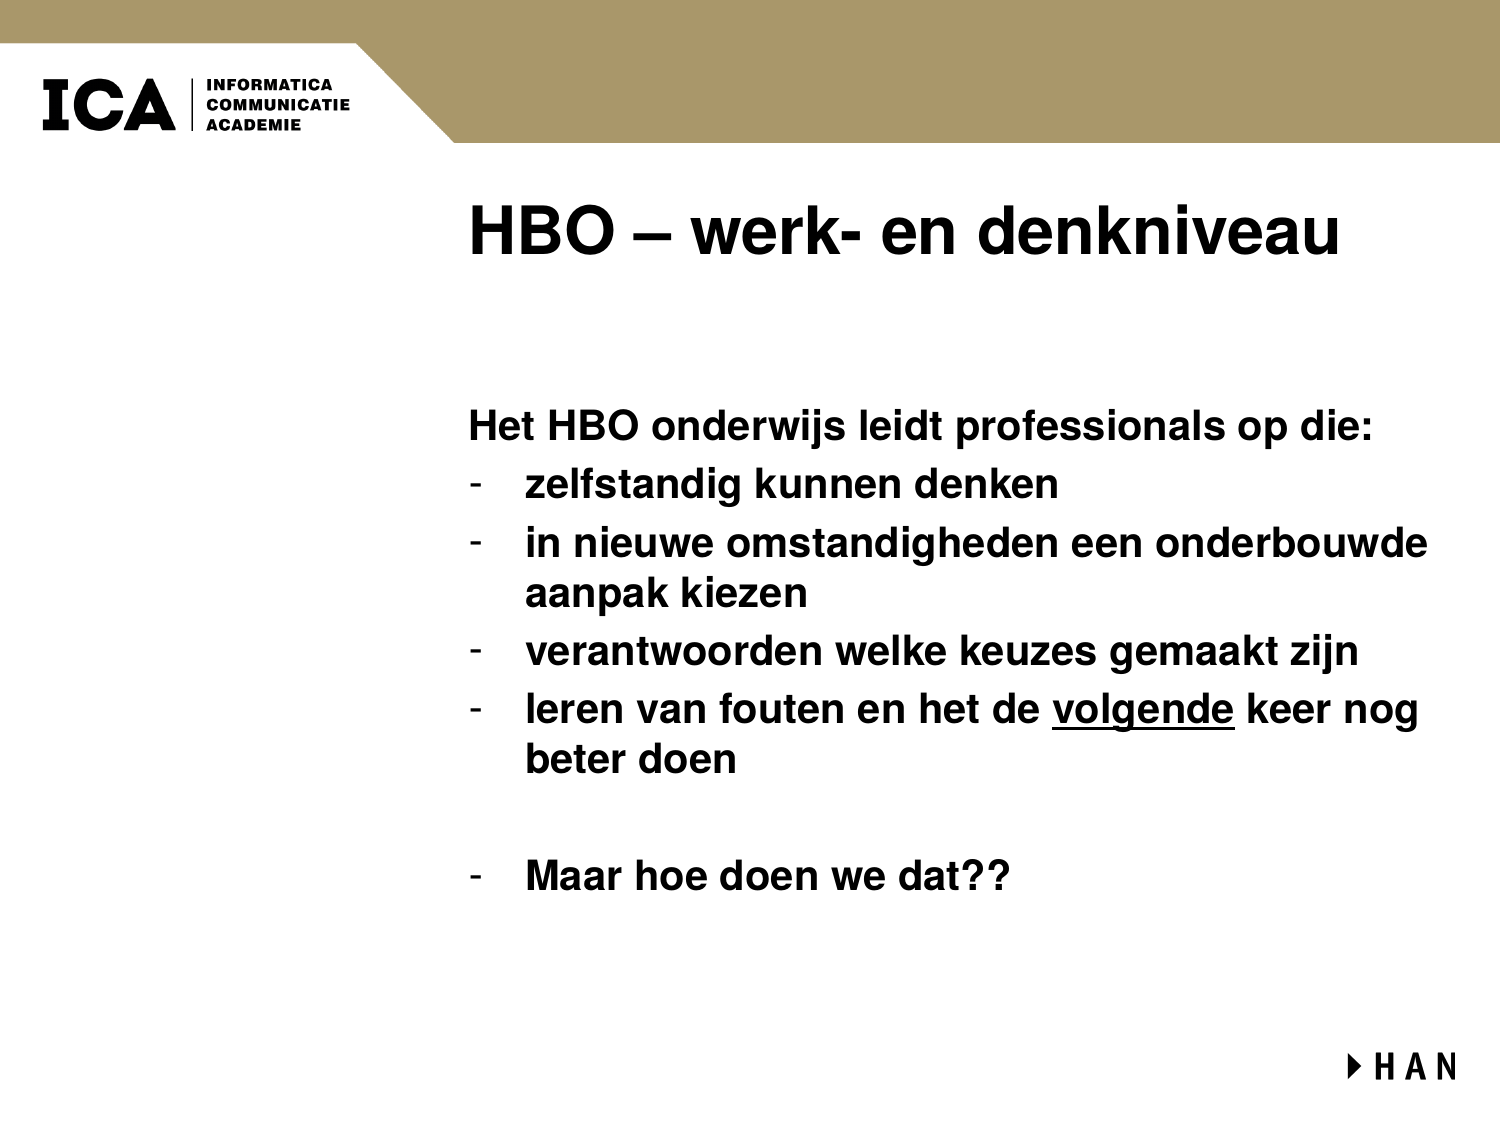

# HBO – werk- en denkniveau

Het HBO onderwijs leidt professionals op die:
zelfstandig kunnen denken
in nieuwe omstandigheden een onderbouwde aanpak kiezen
verantwoorden welke keuzes gemaakt zijn
leren van fouten en het de volgende keer nog beter doen

Maar hoe doen we dat??